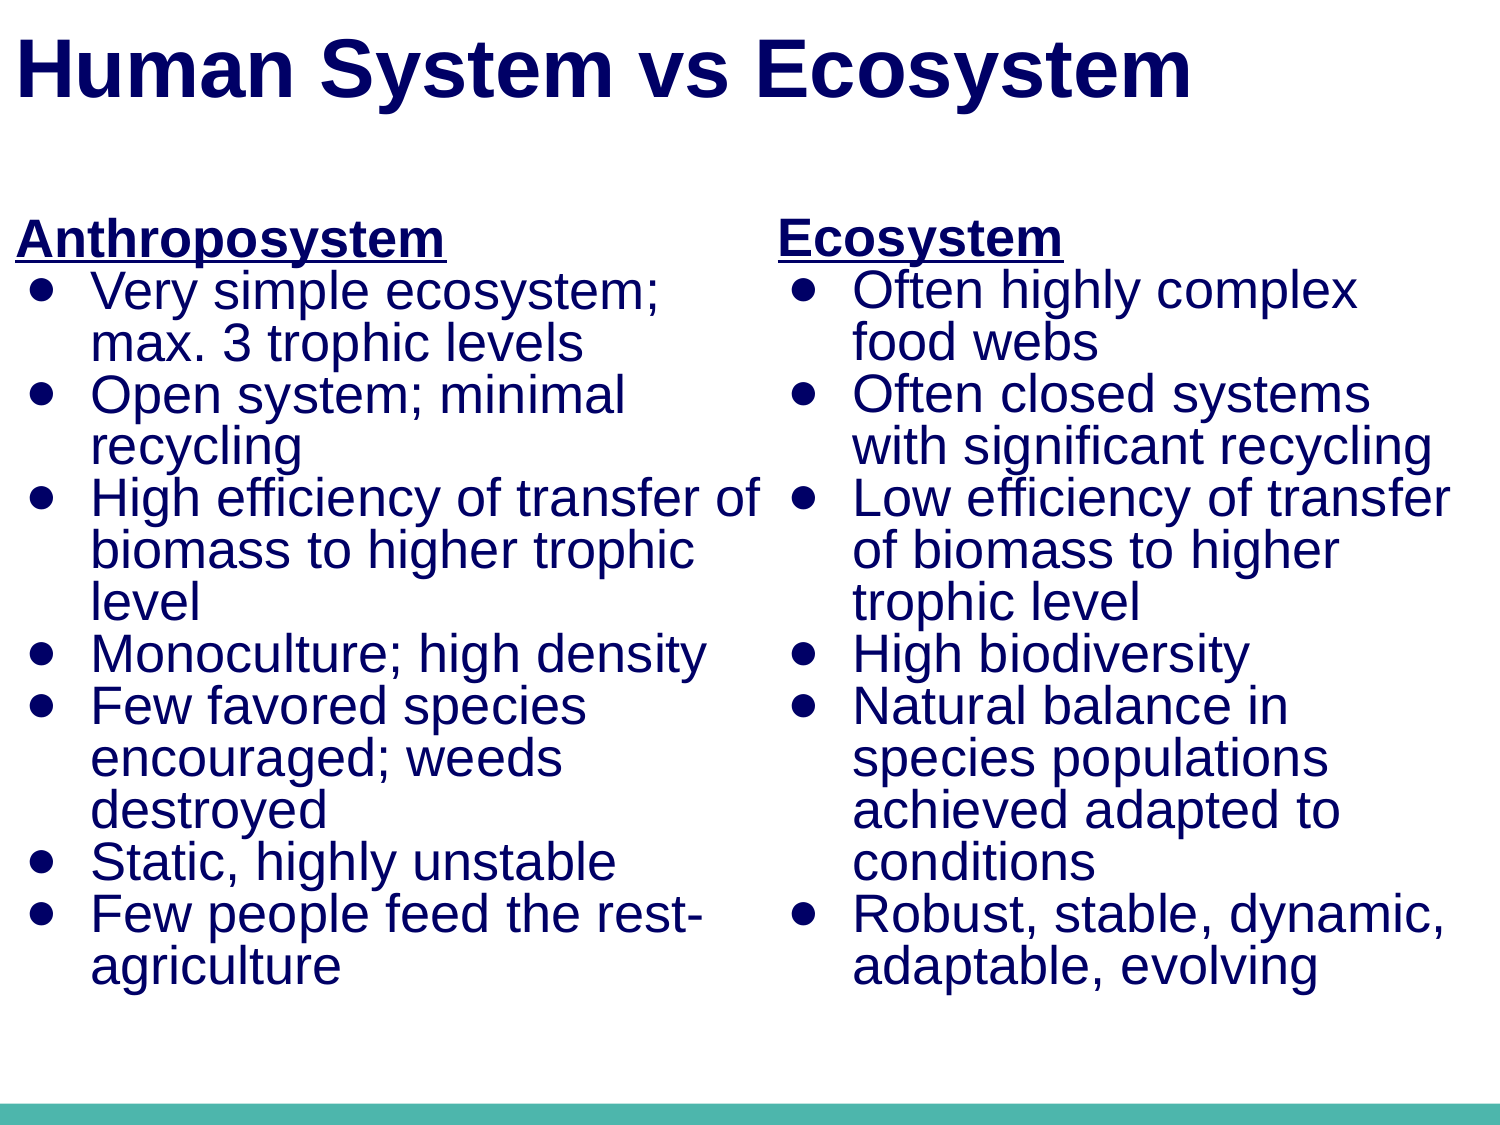

Human System vs Ecosystem
Anthroposystem
Very simple ecosystem; max. 3 trophic levels
Open system; minimal recycling
High efficiency of transfer of biomass to higher trophic level
Monoculture; high density
Few favored species encouraged; weeds destroyed
Static, highly unstable
Few people feed the rest-agriculture
Ecosystem
Often highly complex food webs
Often closed systems with significant recycling
Low efficiency of transfer of biomass to higher trophic level
High biodiversity
Natural balance in species populations achieved adapted to conditions
Robust, stable, dynamic, adaptable, evolving